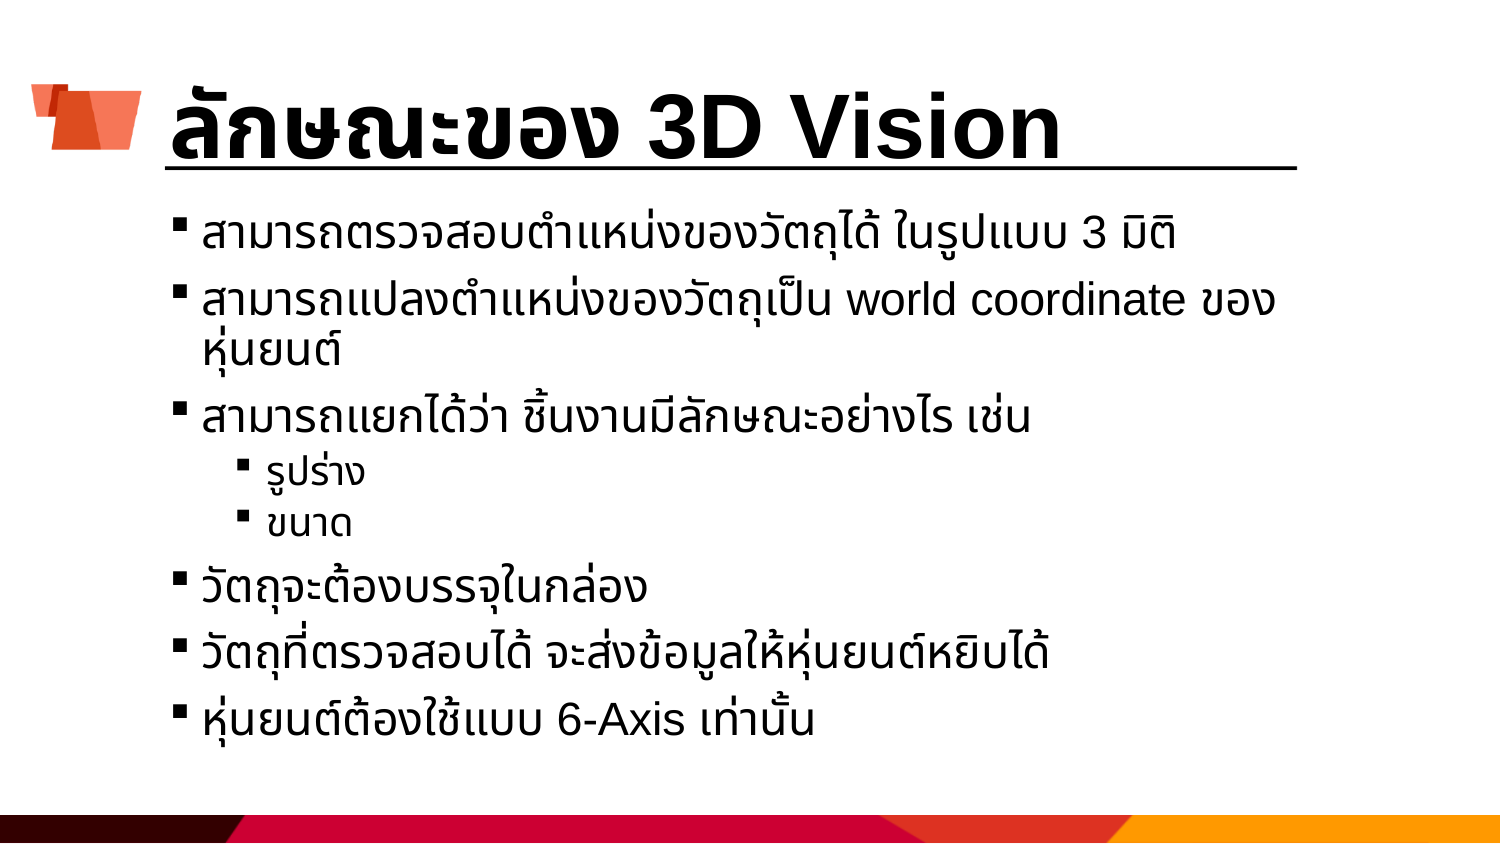

# ลักษณะของ 3D Vision
สามารถตรวจสอบตำแหน่งของวัตถุได้ ในรูปแบบ 3 มิติ
สามารถแปลงตำแหน่งของวัตถุเป็น world coordinate ของหุ่นยนต์
สามารถแยกได้ว่า ชิ้นงานมีลักษณะอย่างไร เช่น
รูปร่าง
ขนาด
วัตถุจะต้องบรรจุในกล่อง
วัตถุที่ตรวจสอบได้ จะส่งข้อมูลให้หุ่นยนต์หยิบได้
หุ่นยนต์ต้องใช้แบบ 6-Axis เท่านั้น